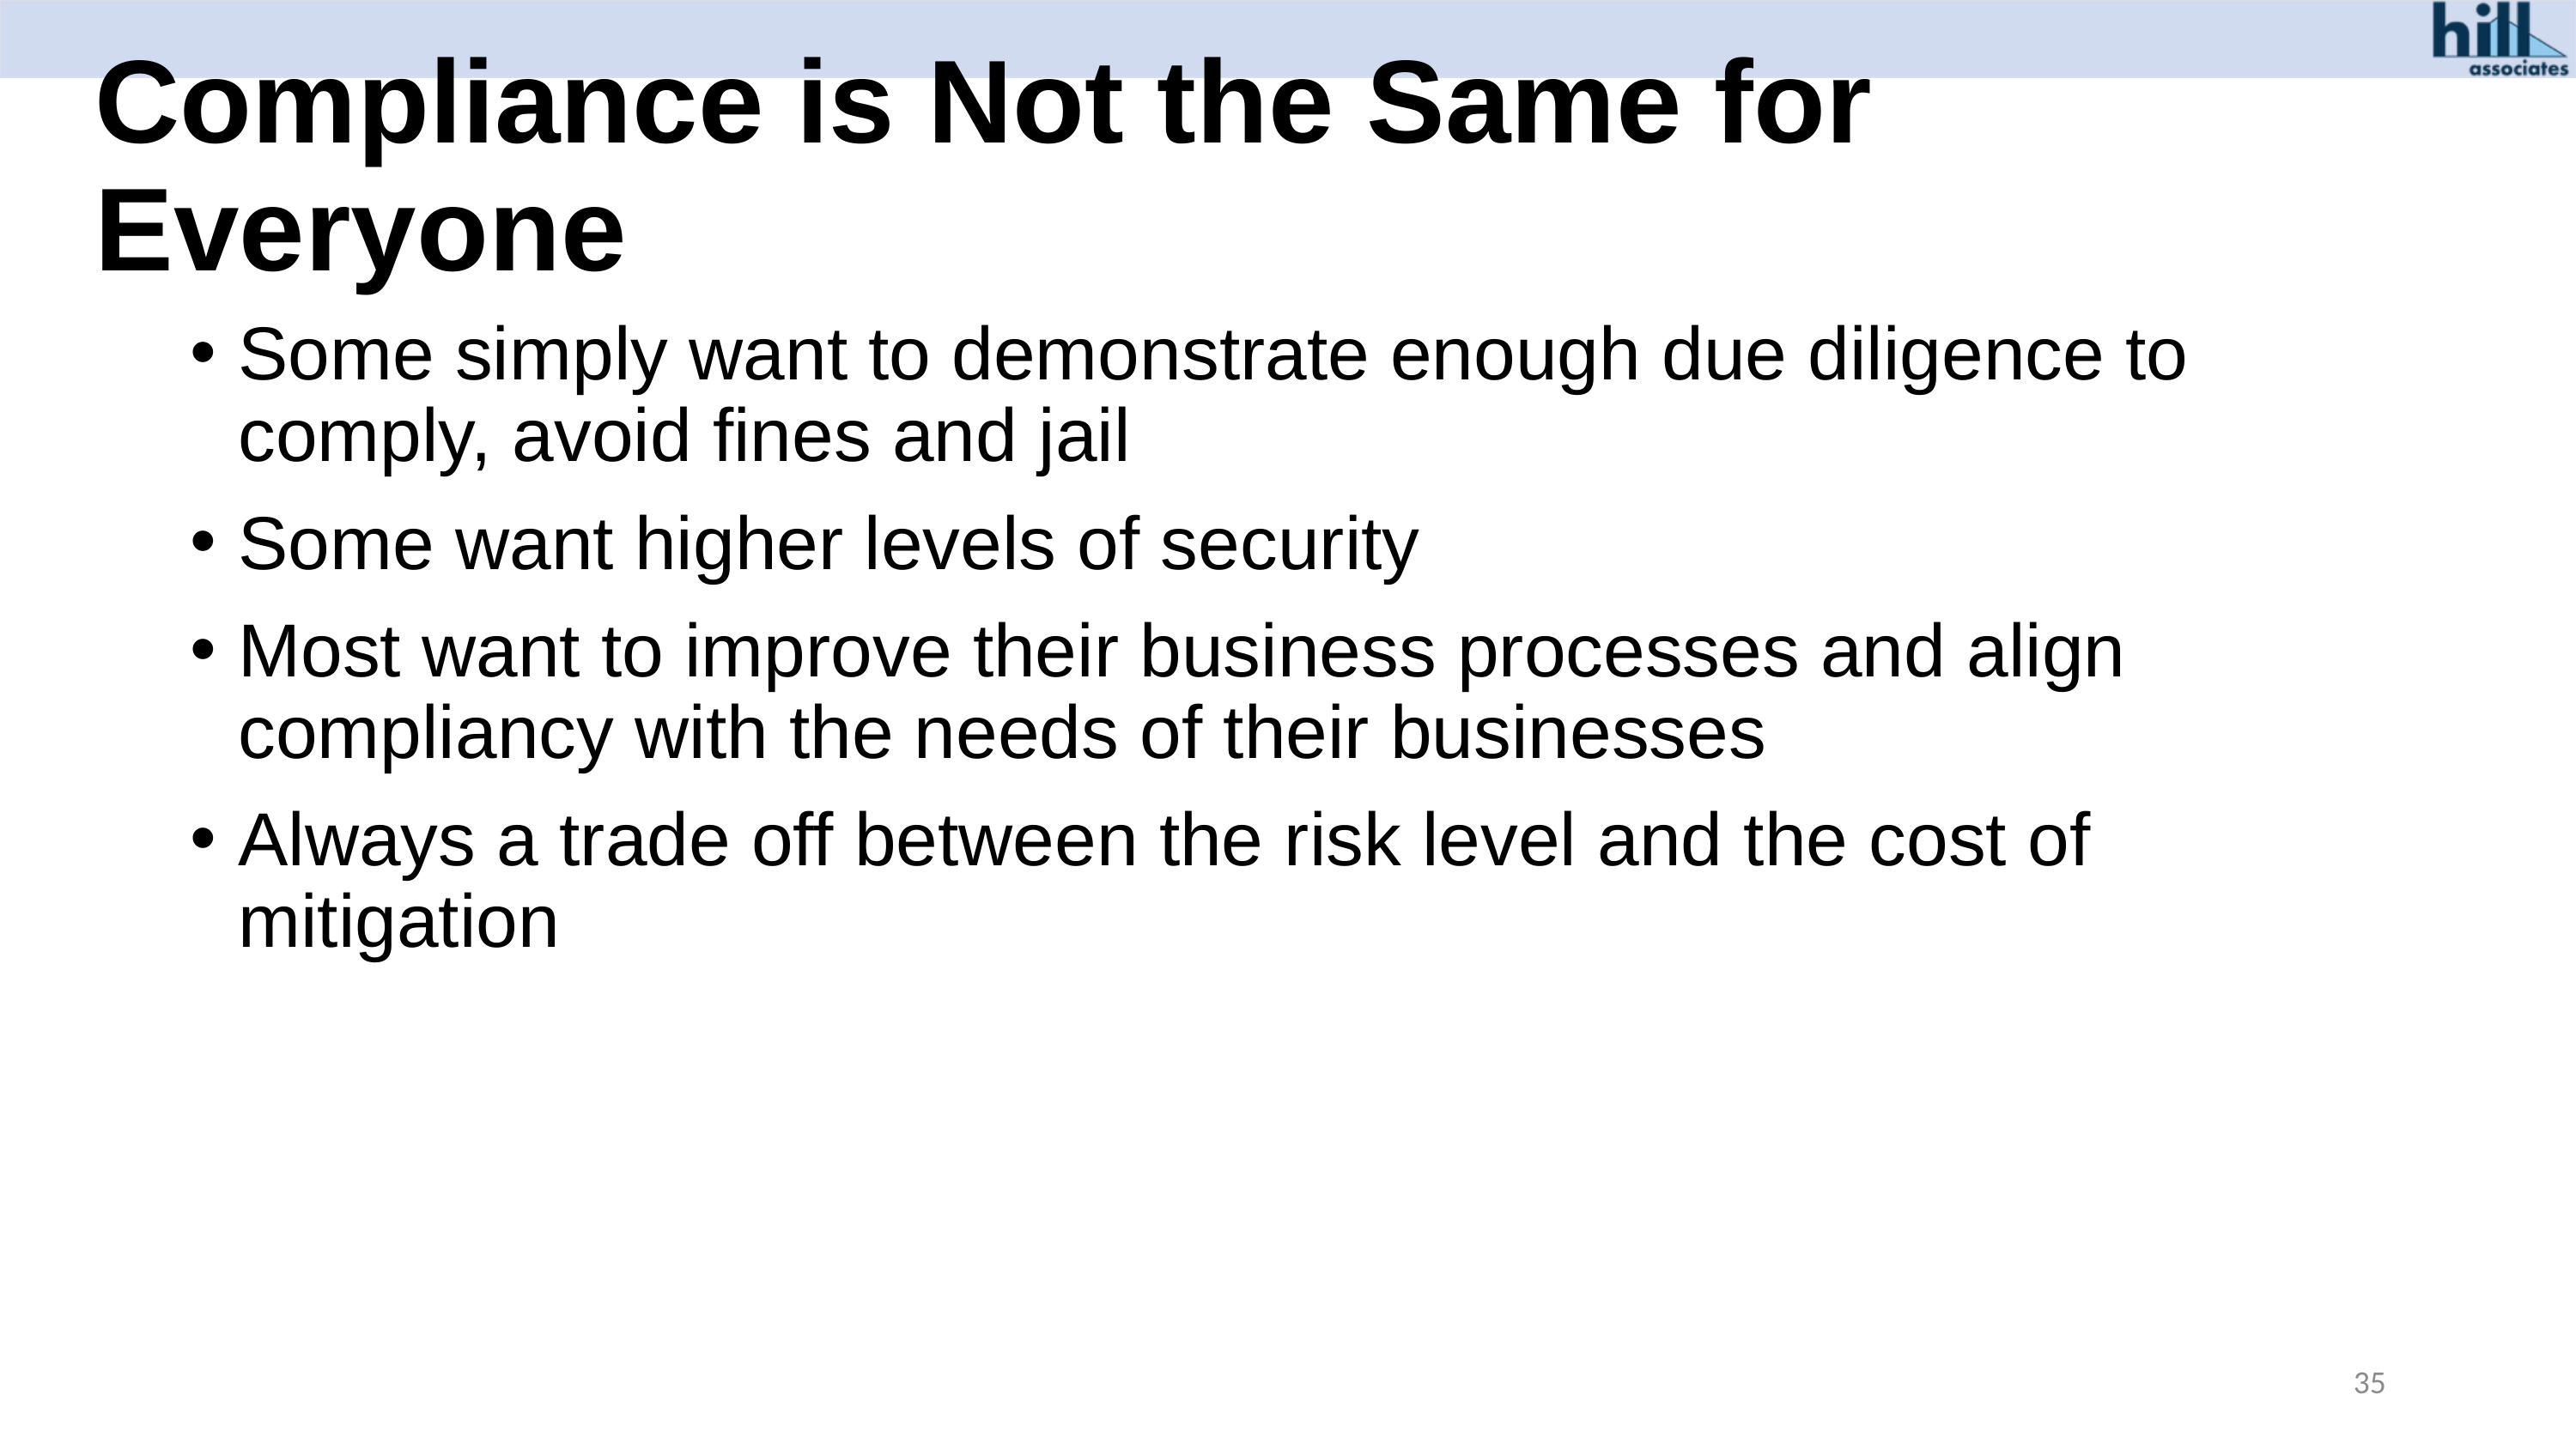

# Compliance is Not the Same for Everyone
Some simply want to demonstrate enough due diligence to comply, avoid fines and jail
Some want higher levels of security
Most want to improve their business processes and align compliancy with the needs of their businesses
Always a trade off between the risk level and the cost of mitigation
35